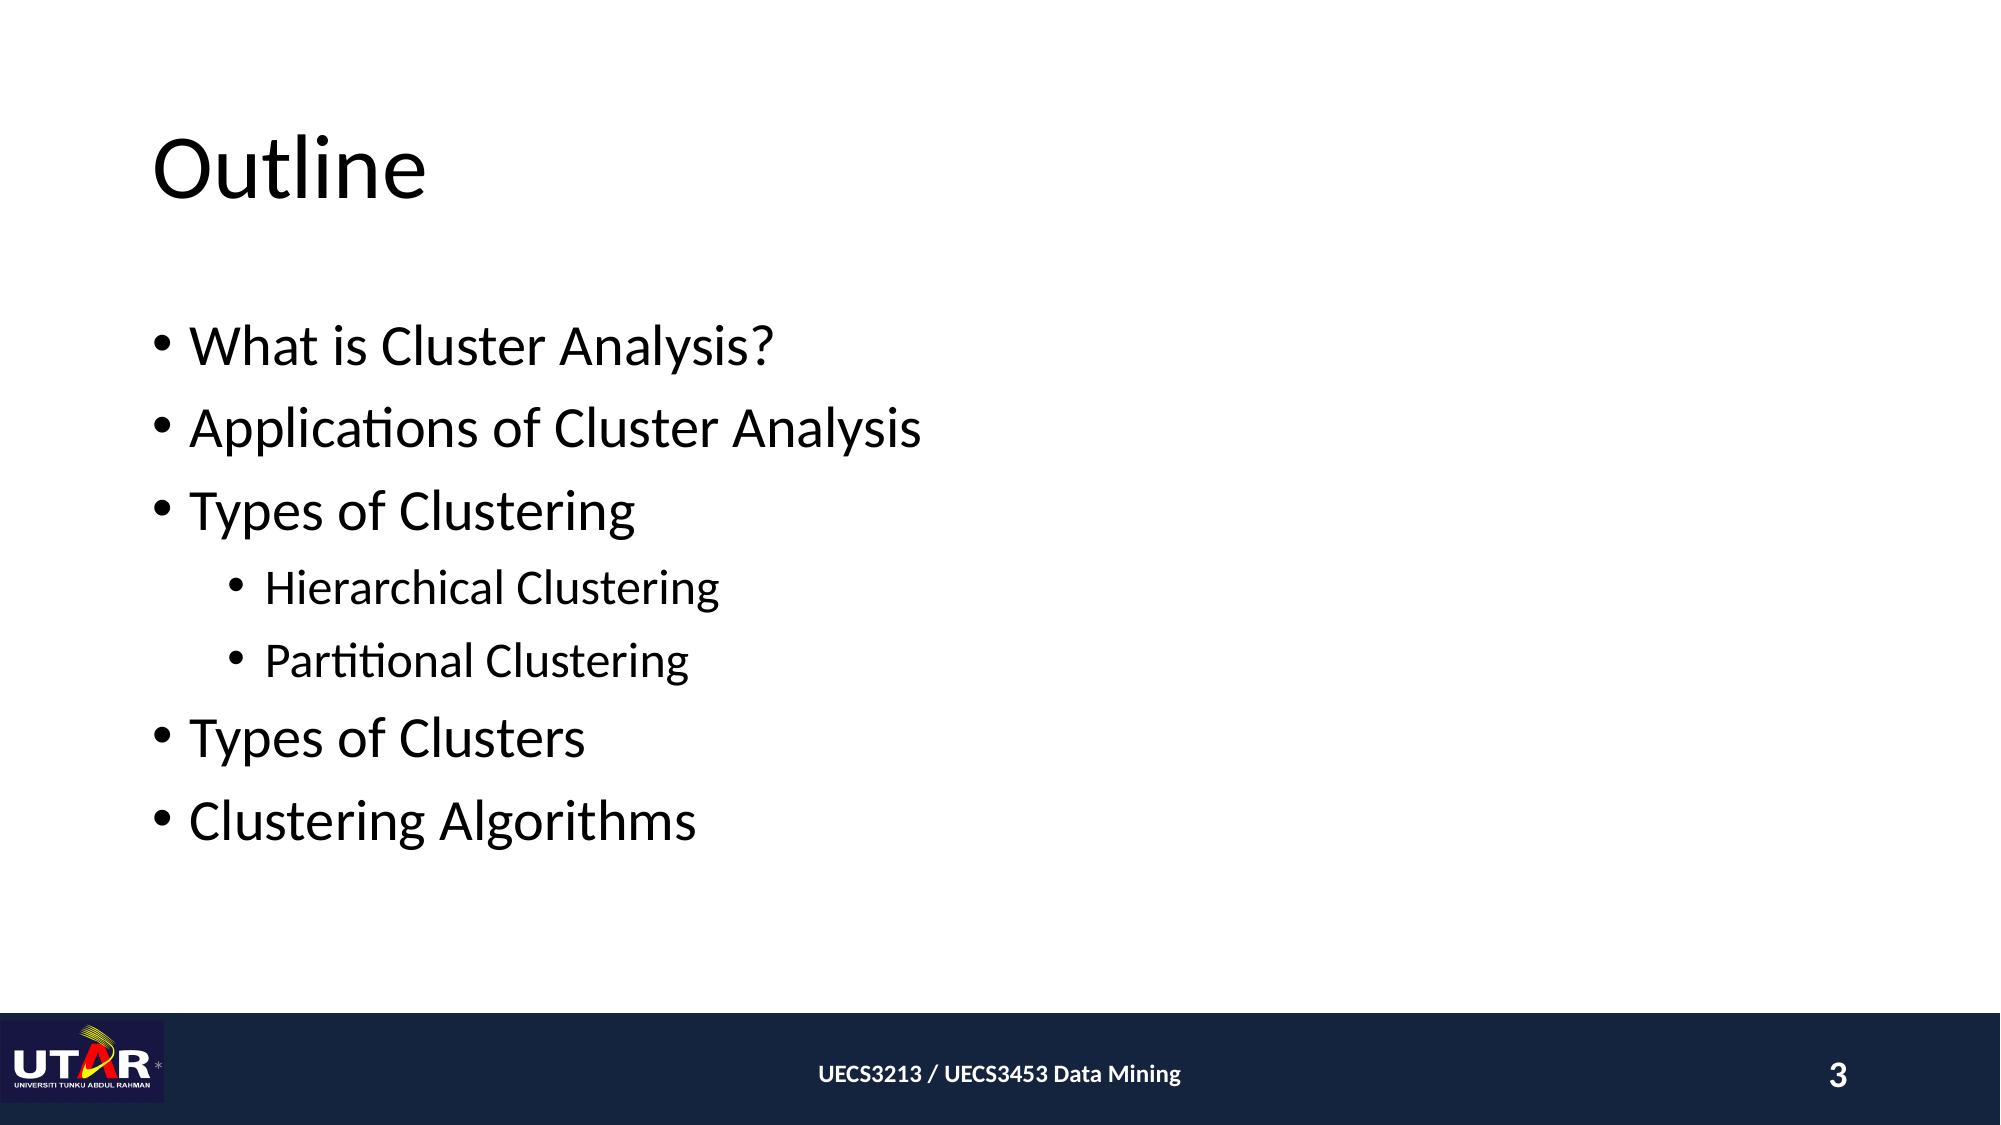

# Outline
What is Cluster Analysis?
Applications of Cluster Analysis
Types of Clustering
Hierarchical Clustering
Partitional Clustering
Types of Clusters
Clustering Algorithms

*
UECS3213 / UECS3453 Data Mining
3